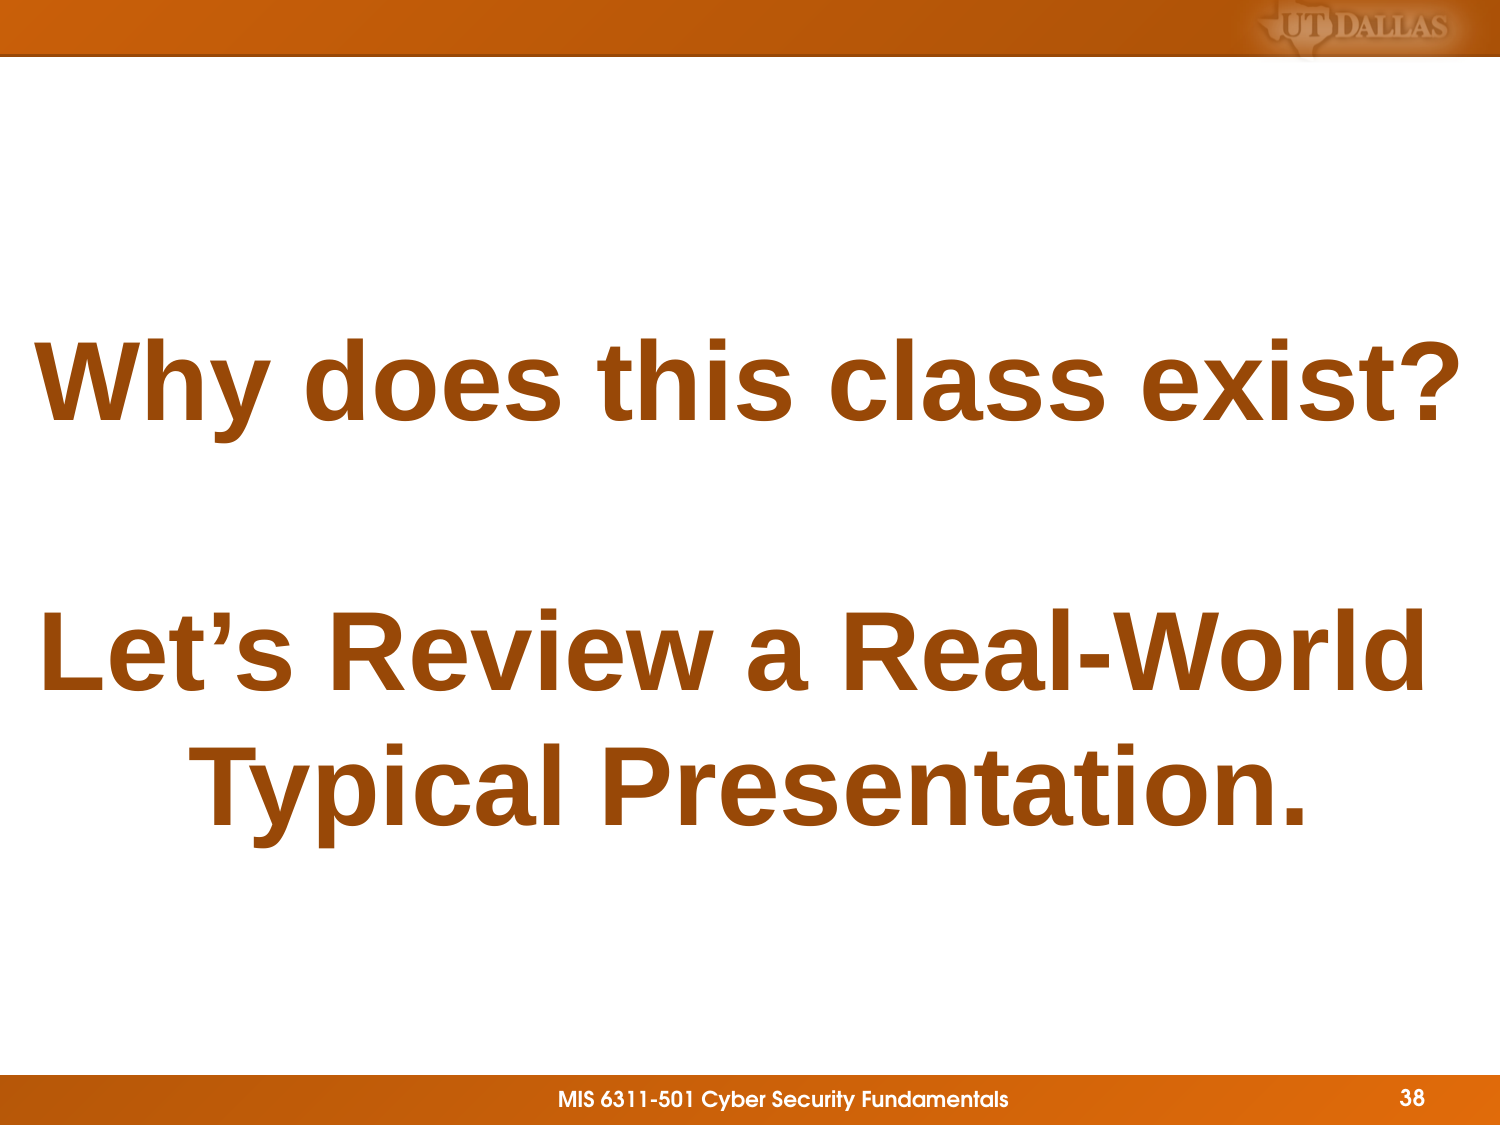

Why does this class exist?

Let’s Review a Real-World
Typical Presentation.
38